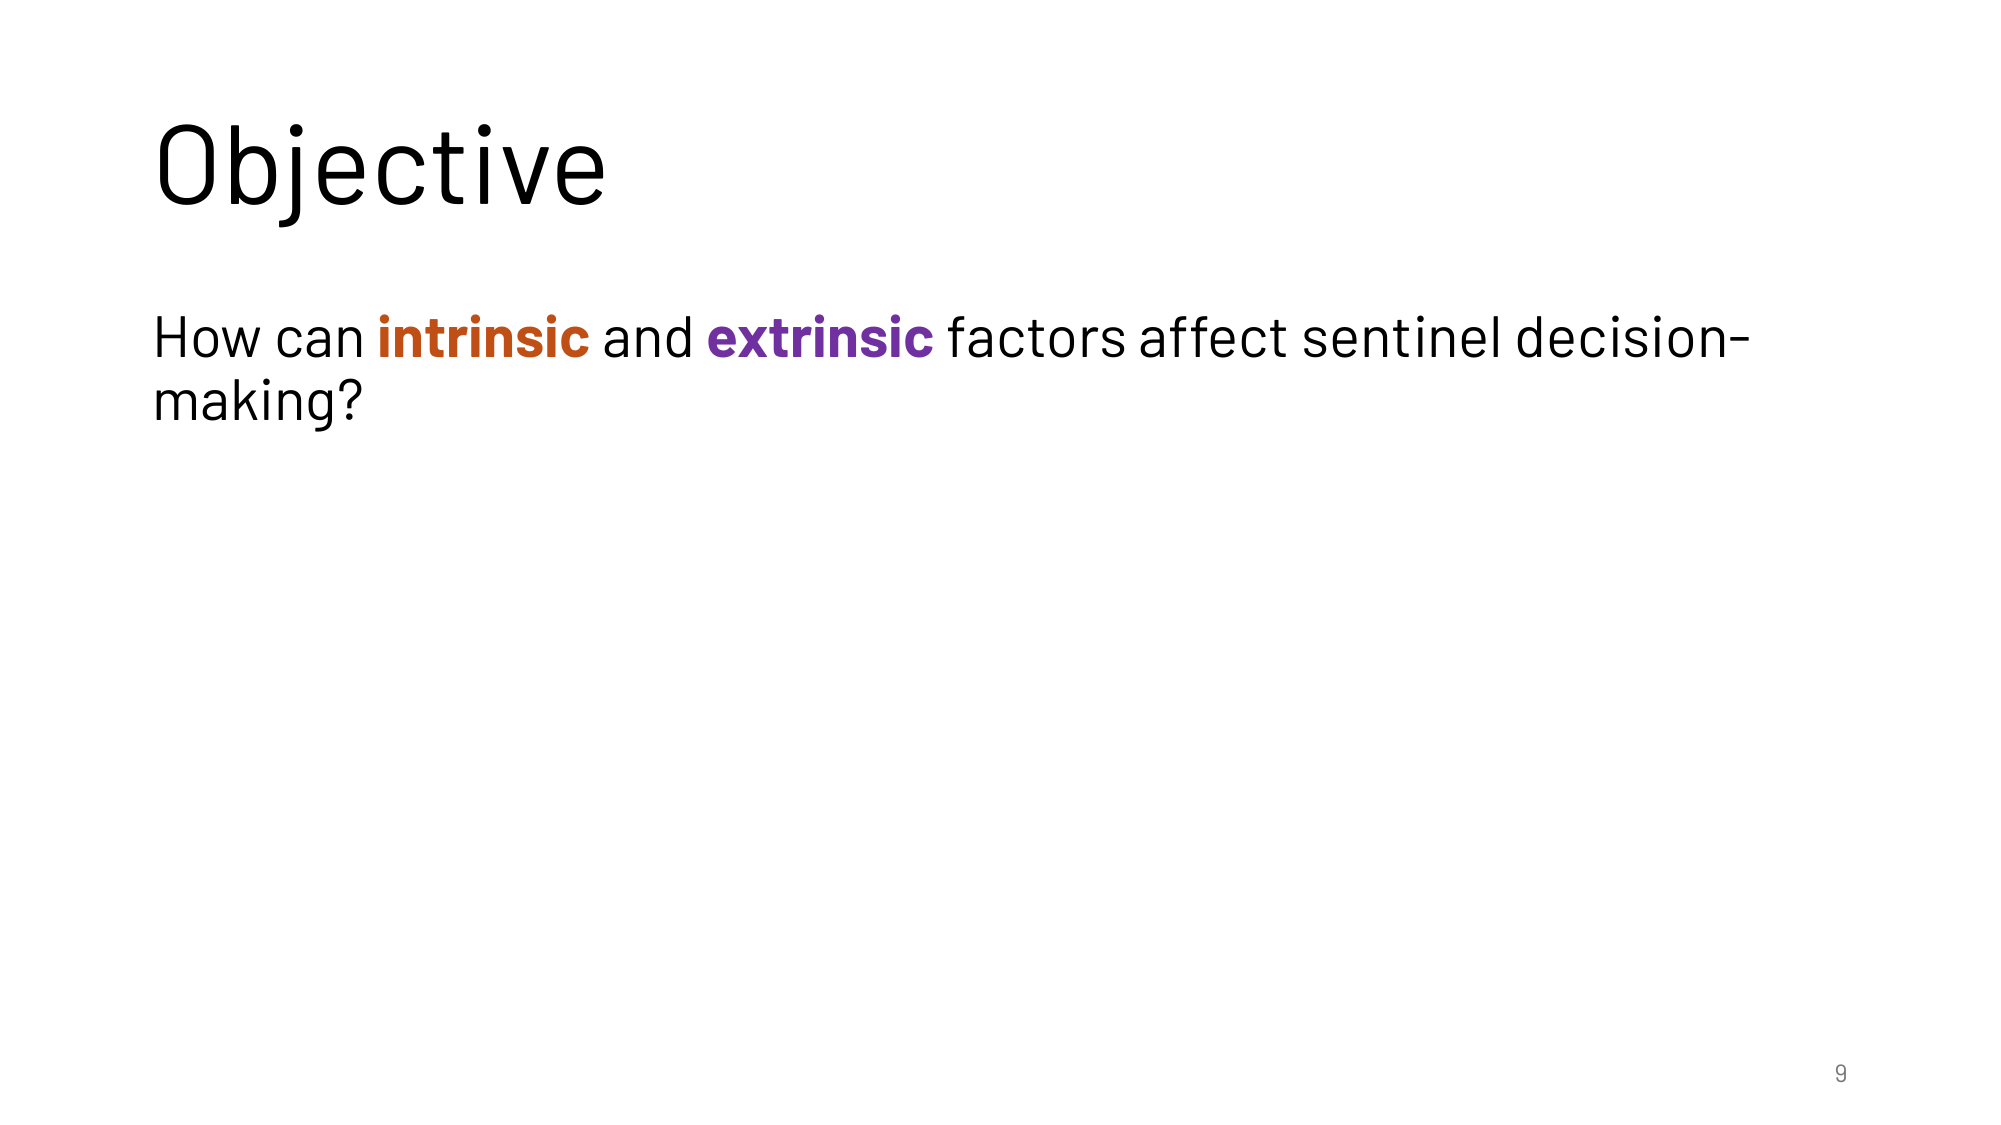

# Objective
How can intrinsic and extrinsic factors affect sentinel decision-making?

9